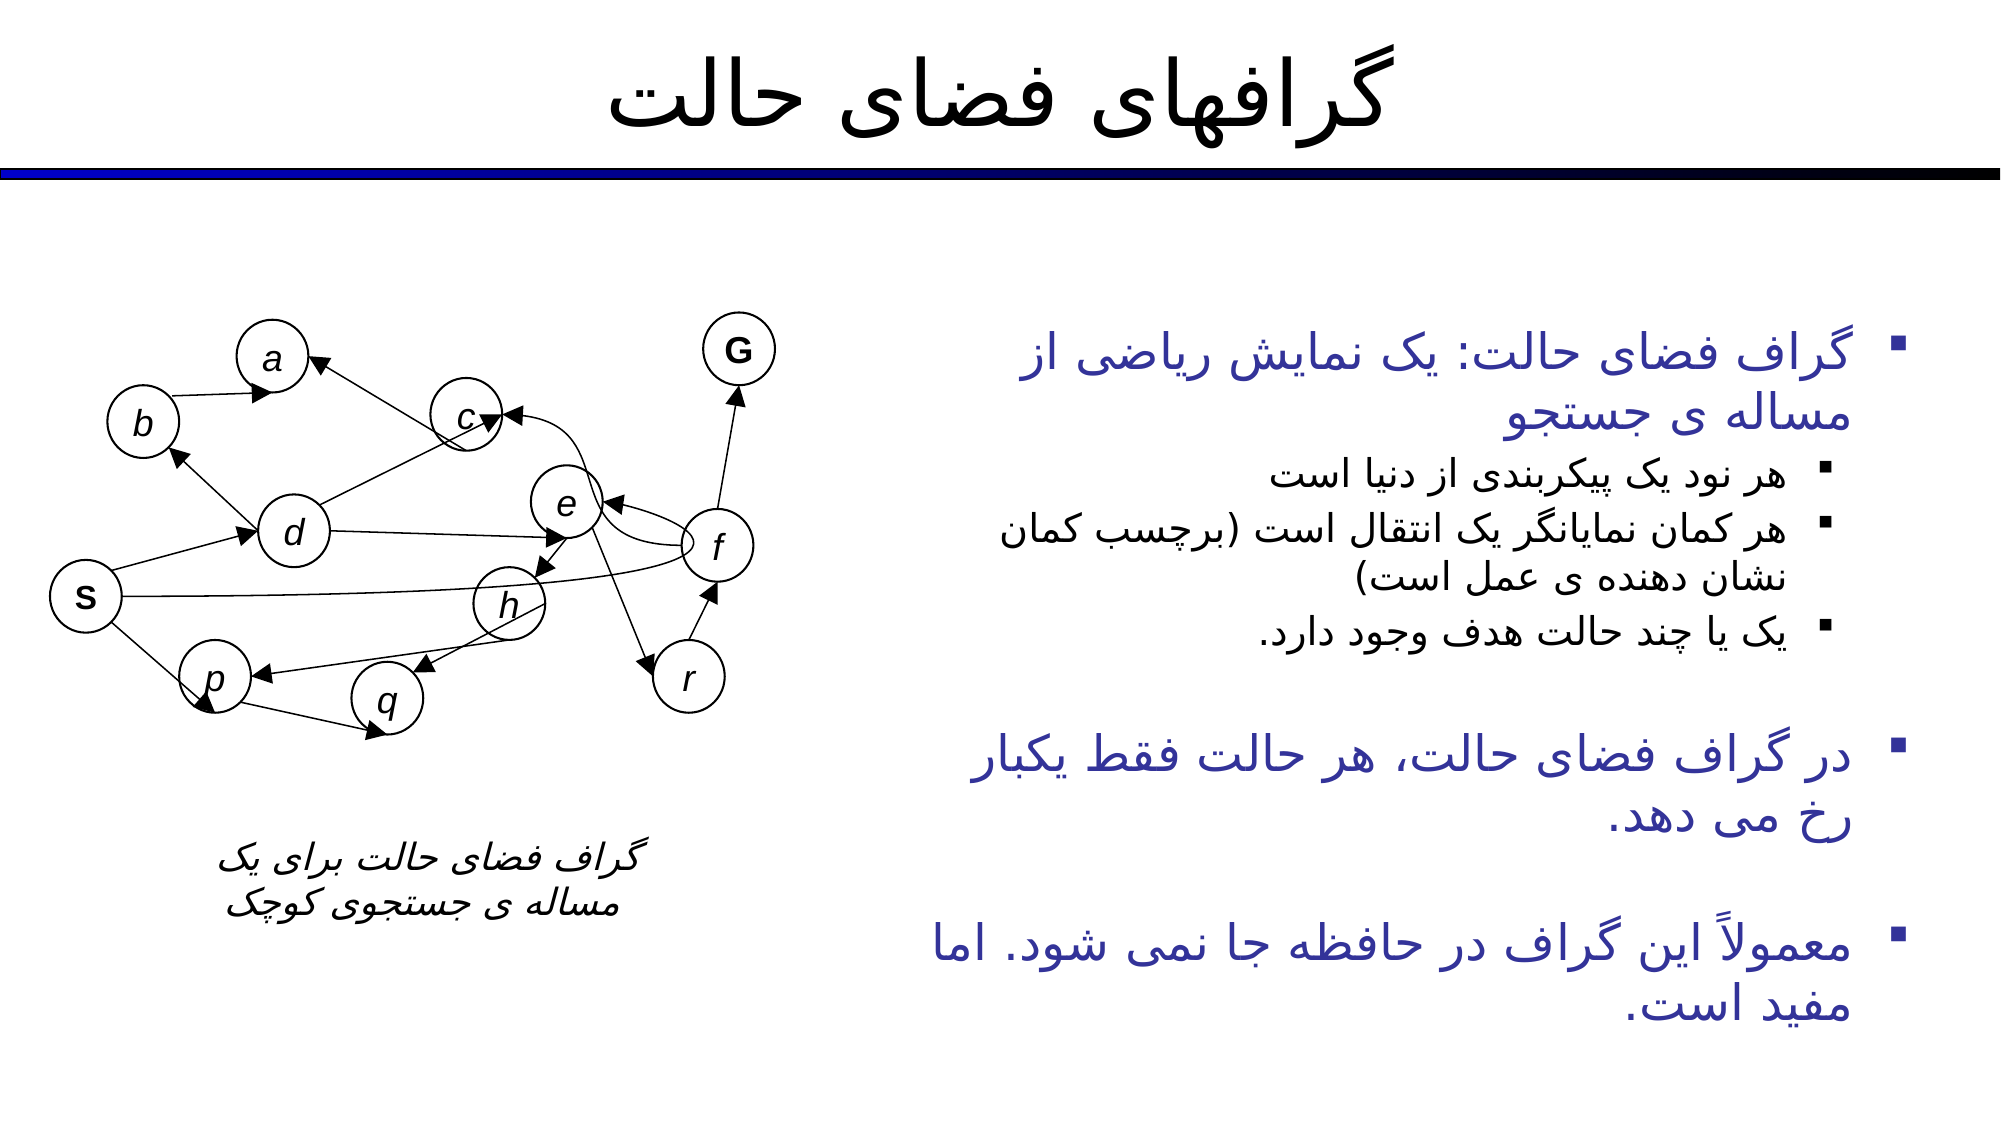

# گرافهای فضای حالت
G
a
c
b
e
d
f
S
h
p
r
q
گراف فضای حالت: یک نمایش ریاضی از مساله ی جستجو
هر نود یک پیکربندی از دنیا است
هر کمان نمایانگر یک انتقال است (برچسب کمان نشان دهنده ی عمل است)
یک یا چند حالت هدف وجود دارد.

در گراف فضای حالت، هر حالت فقط یکبار رخ می دهد.

معمولاً این گراف در حافظه جا نمی شود. اما مفید است.

گراف فضای حالت برای یک مساله ی جستجوی کوچک